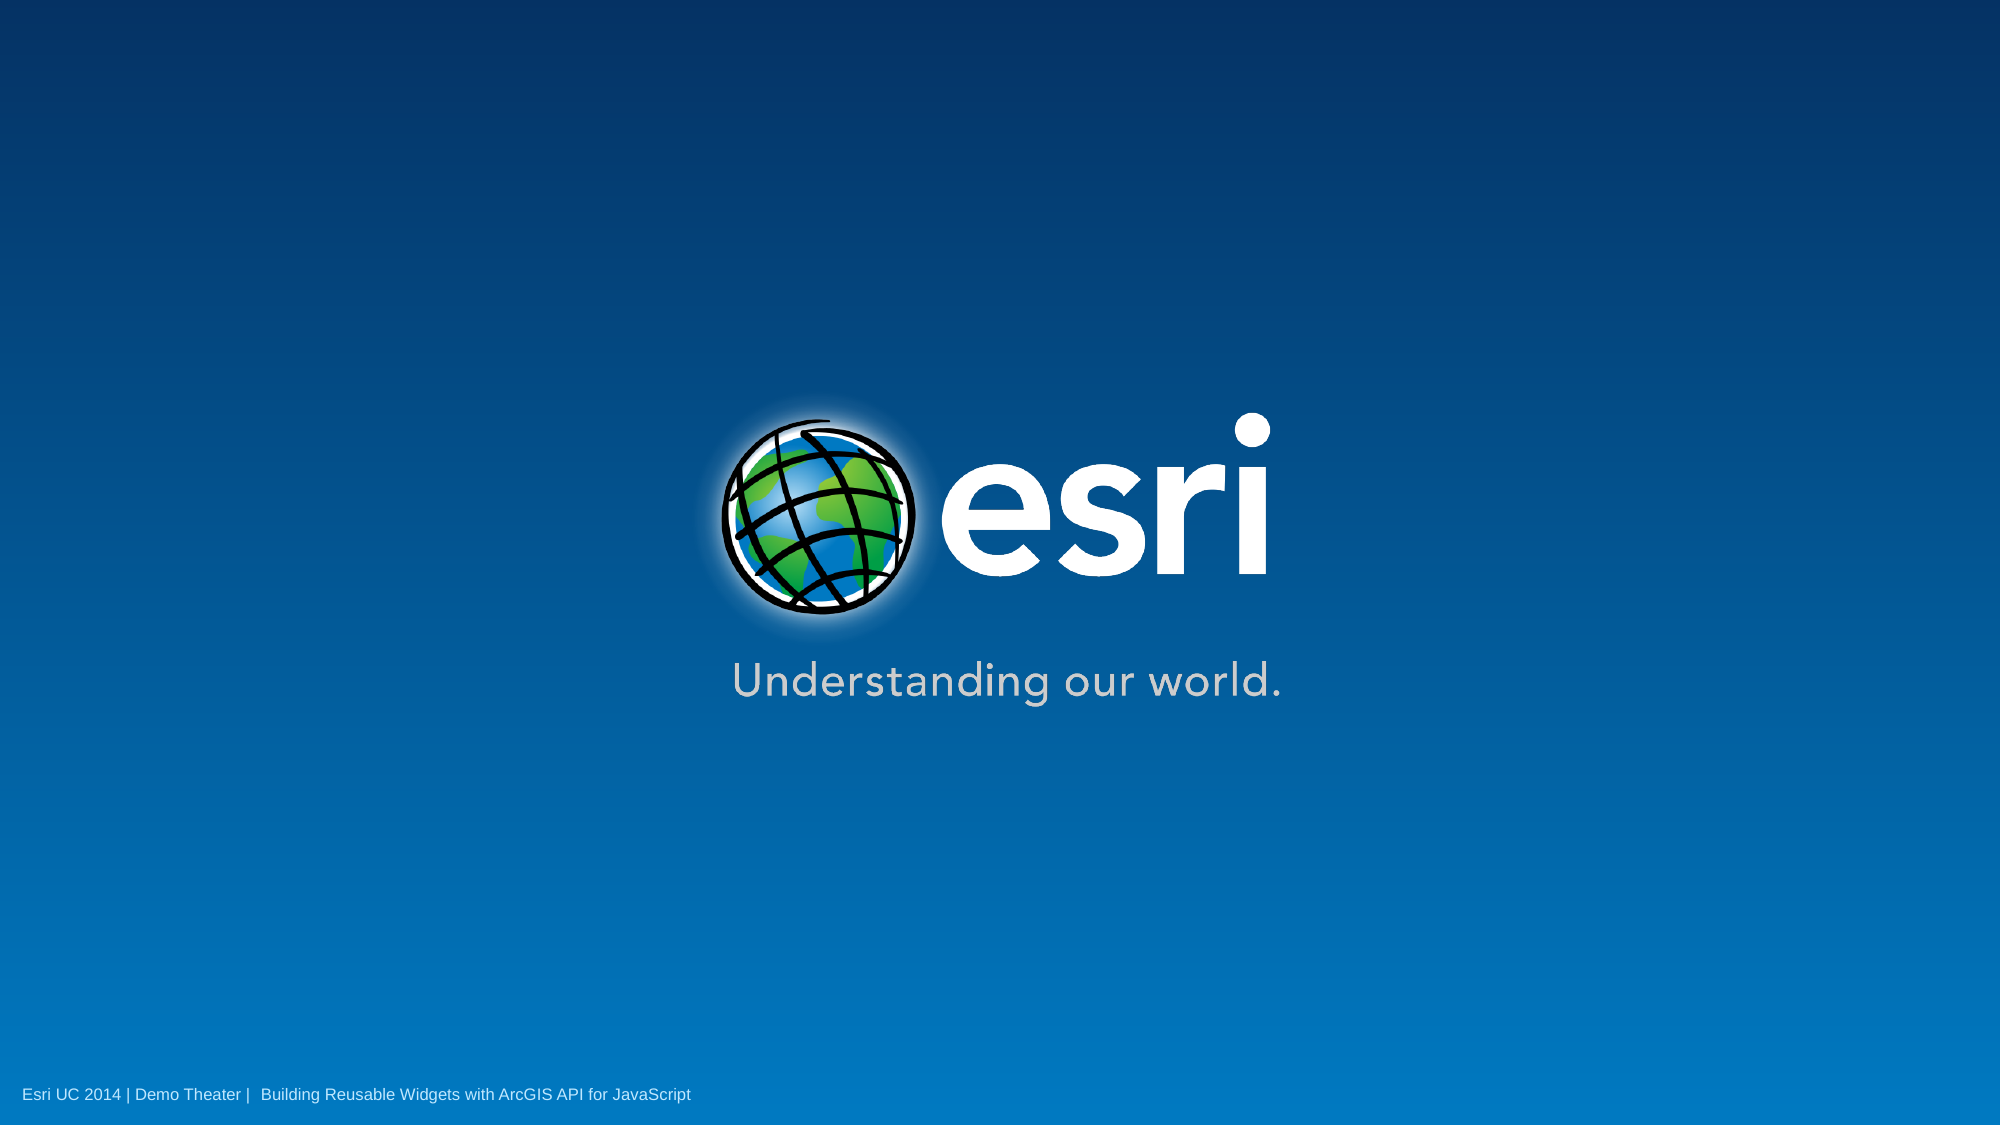

Building Reusable Widgets with ArcGIS API for JavaScript